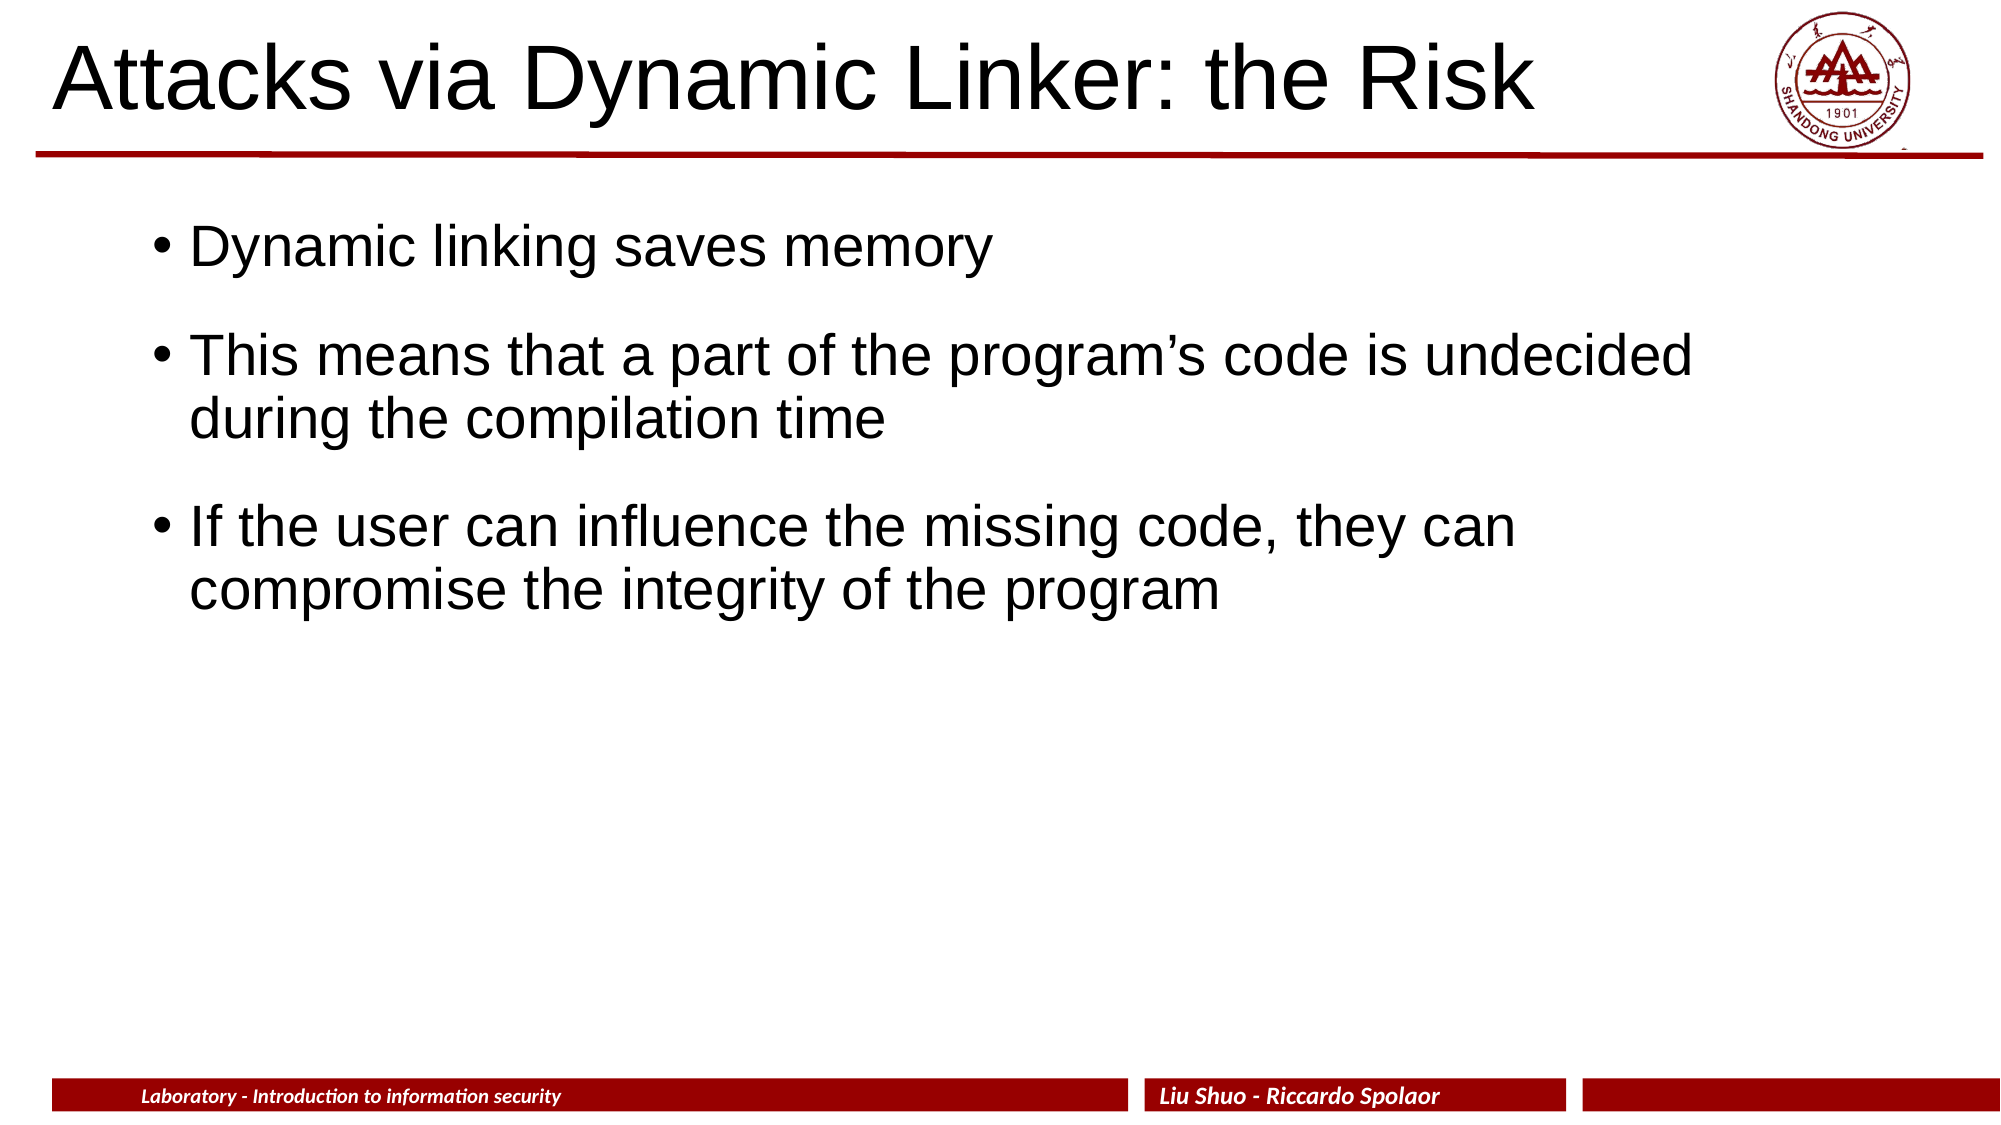

# Attacks via Dynamic Linker: the Risk
Dynamic linking saves memory
This means that a part of the program’s code is undecided during the compilation time
If the user can influence the missing code, they can compromise the integrity of the program